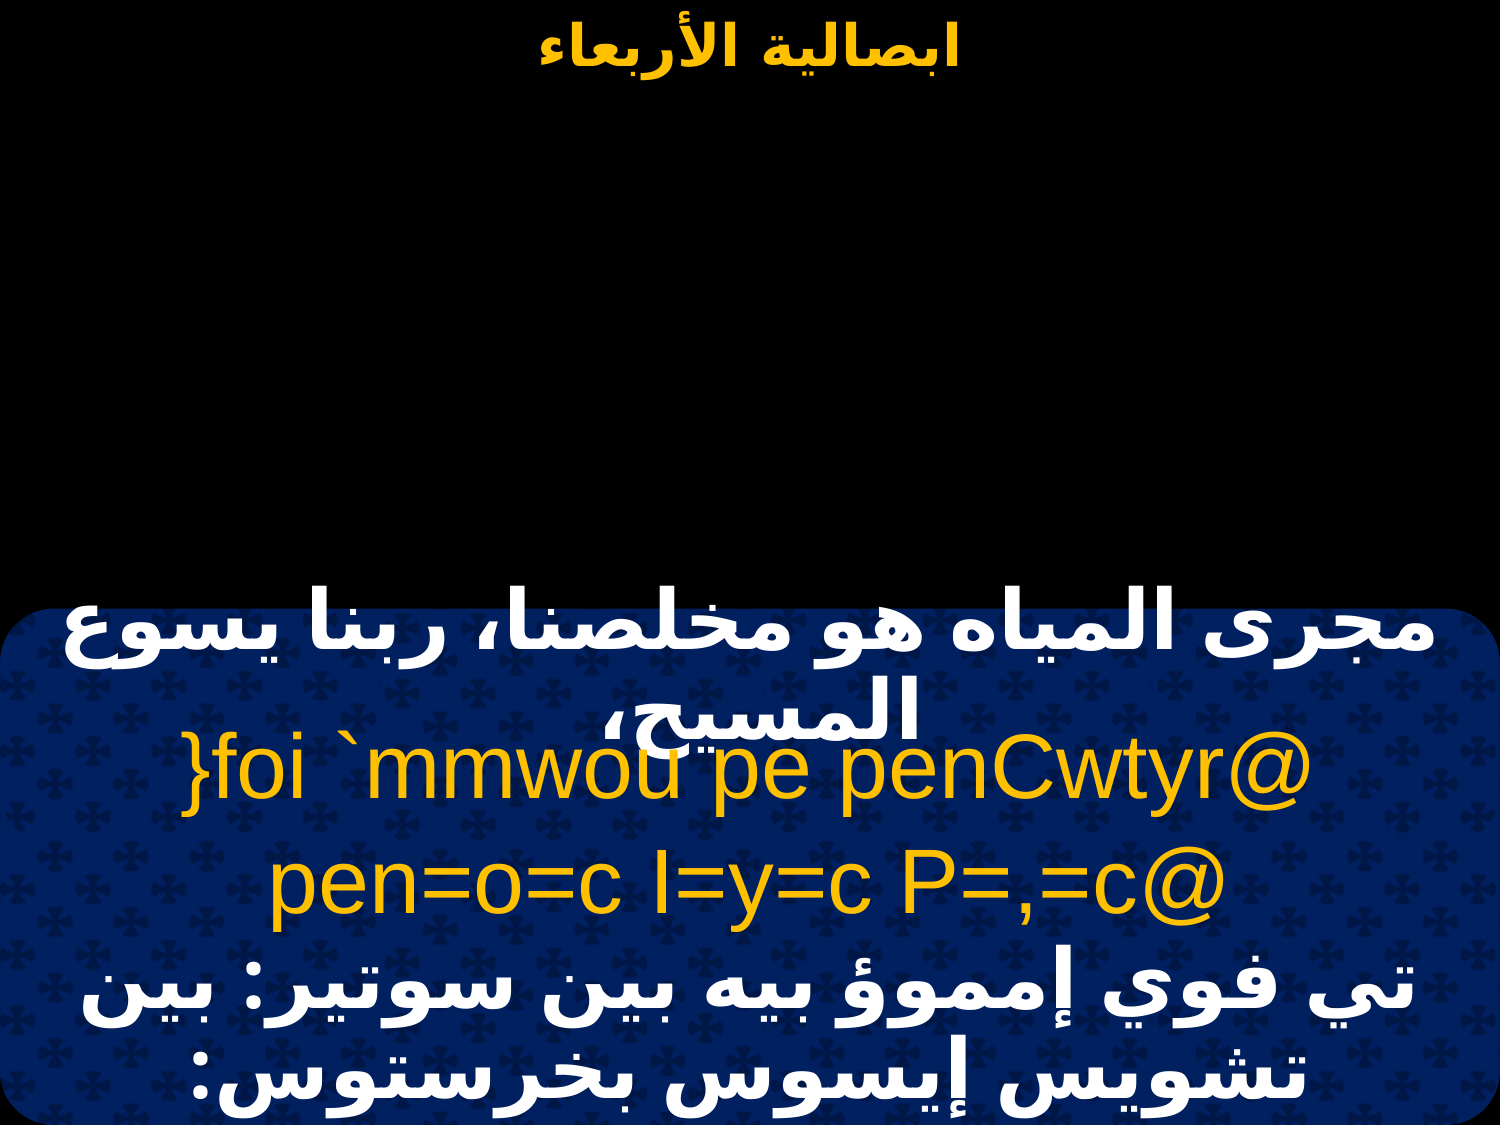

#
مجرى المياه هو مخلصنا، ربنا يسوع المسيح،
}foi `mmwou pe penCwtyr@
pen=o=c I=y=c P=,=c@
تي فوي إمموؤ بيه بين سوتير: بين تشويس إيسوس بخرستوس: